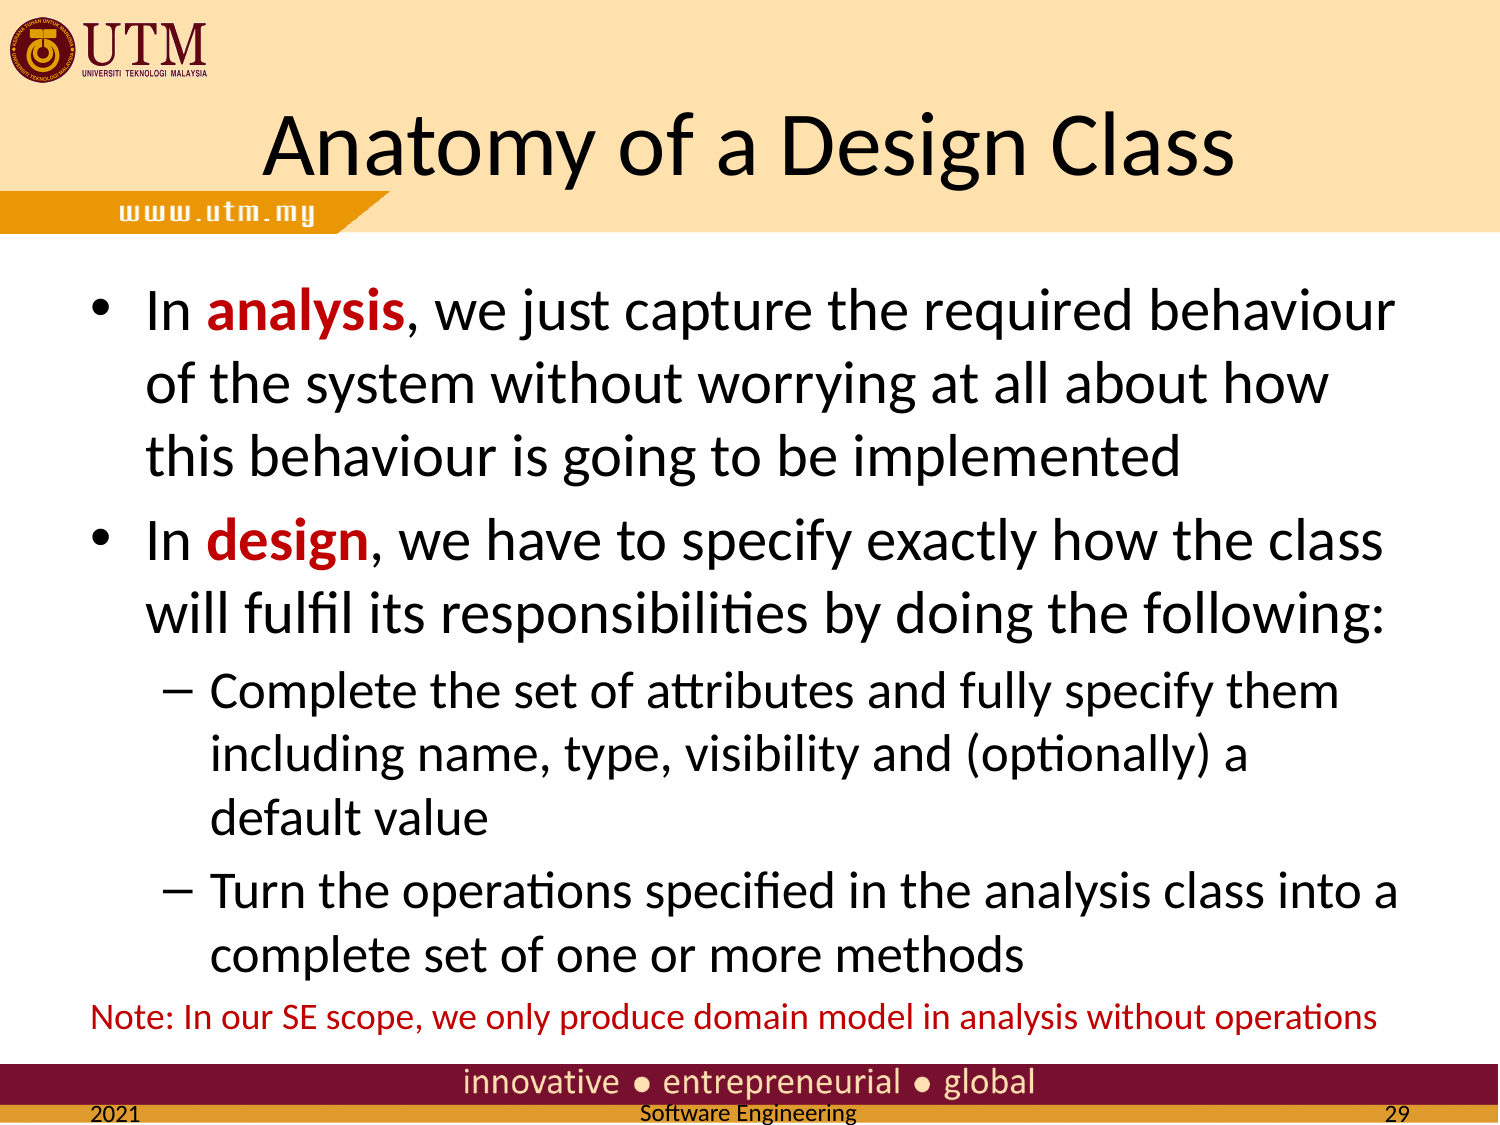

# Anatomy of a Design Class
In analysis, we just capture the required behaviour of the system without worrying at all about how this behaviour is going to be implemented
In design, we have to specify exactly how the class will fulfil its responsibilities by doing the following:
Complete the set of attributes and fully specify them including name, type, visibility and (optionally) a default value
Turn the operations specified in the analysis class into a complete set of one or more methods
Note: In our SE scope, we only produce domain model in analysis without operations
2021
29
Software Engineering